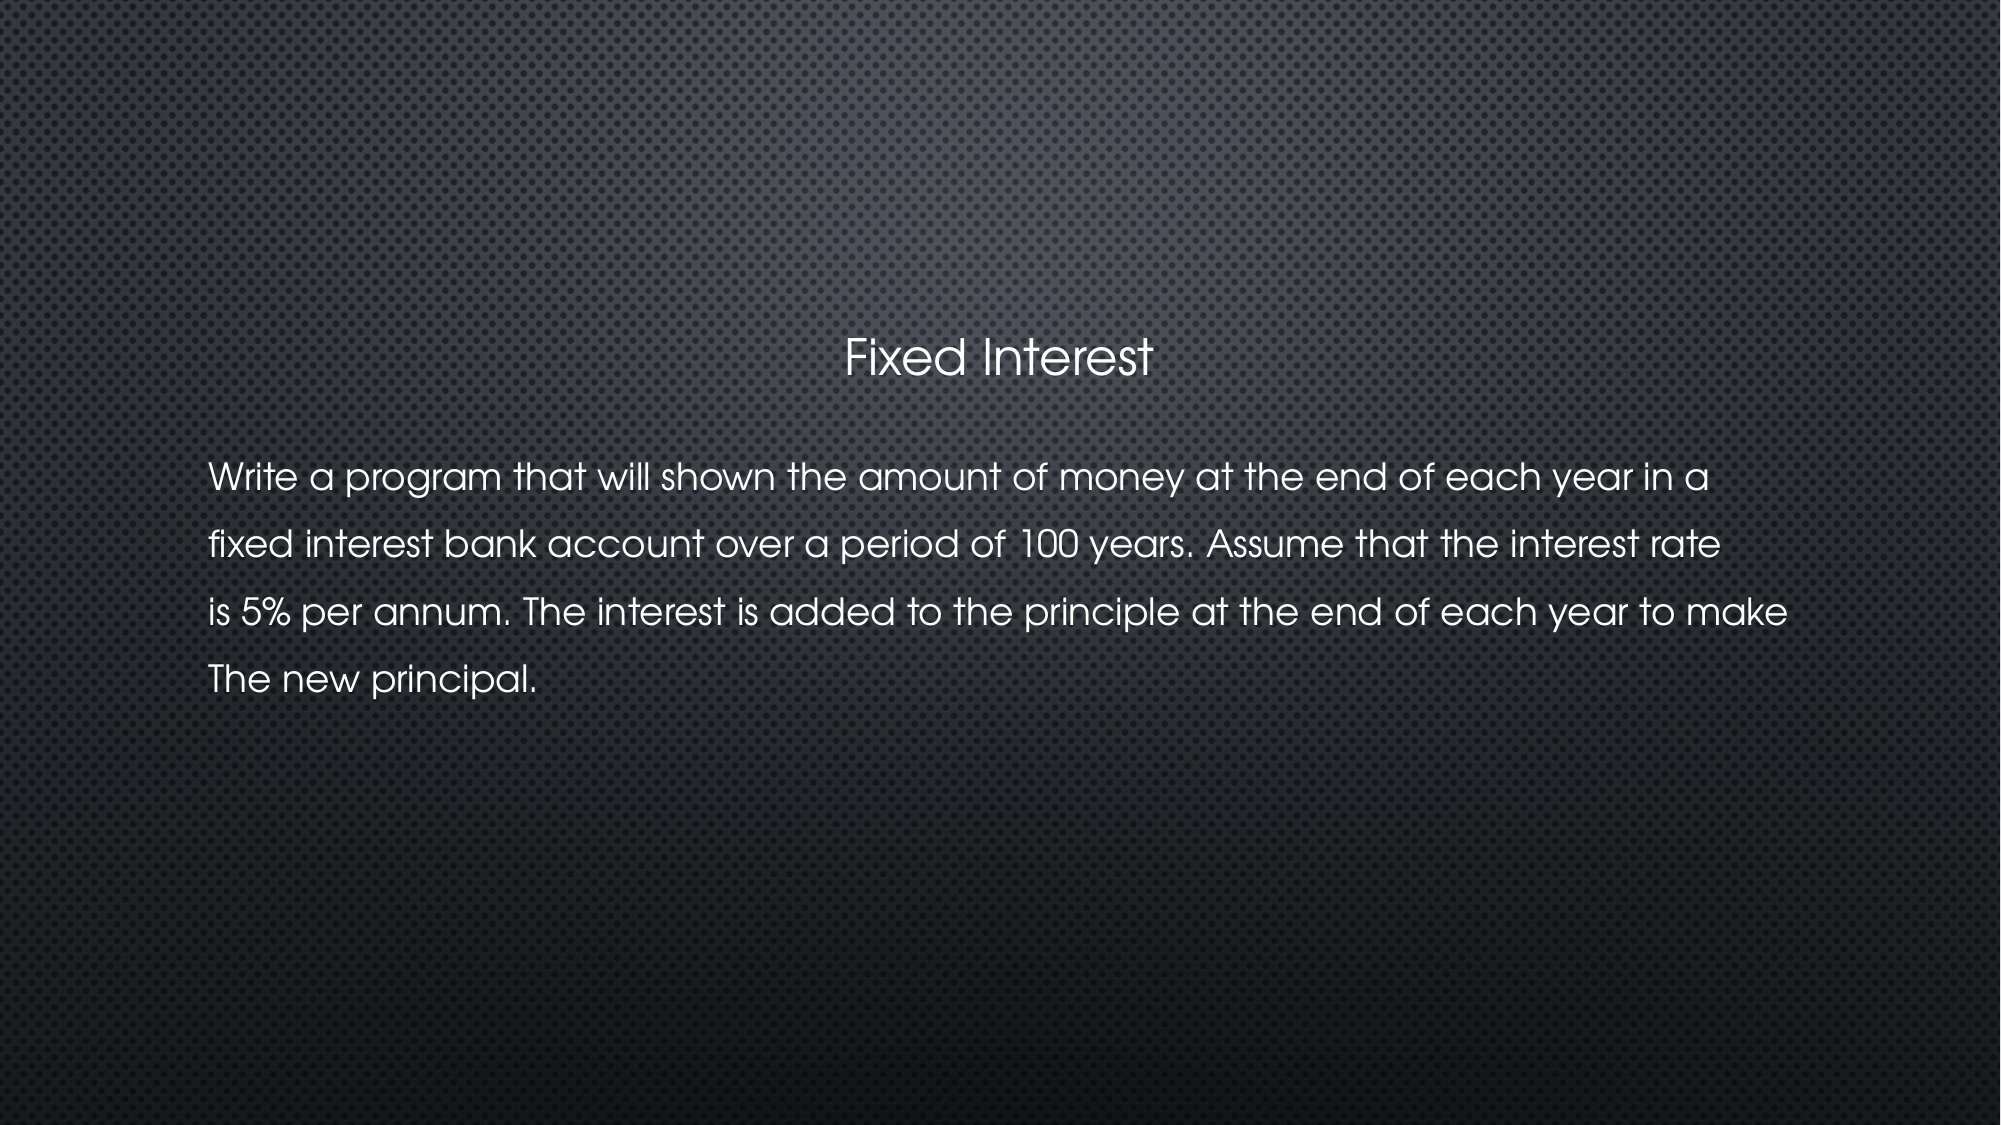

Fixed Interest
Write a program that will shown the amount of money at the end of each year in a
fixed interest bank account over a period of 100 years. Assume that the interest rate
is 5% per annum. The interest is added to the principle at the end of each year to make
The new principal.